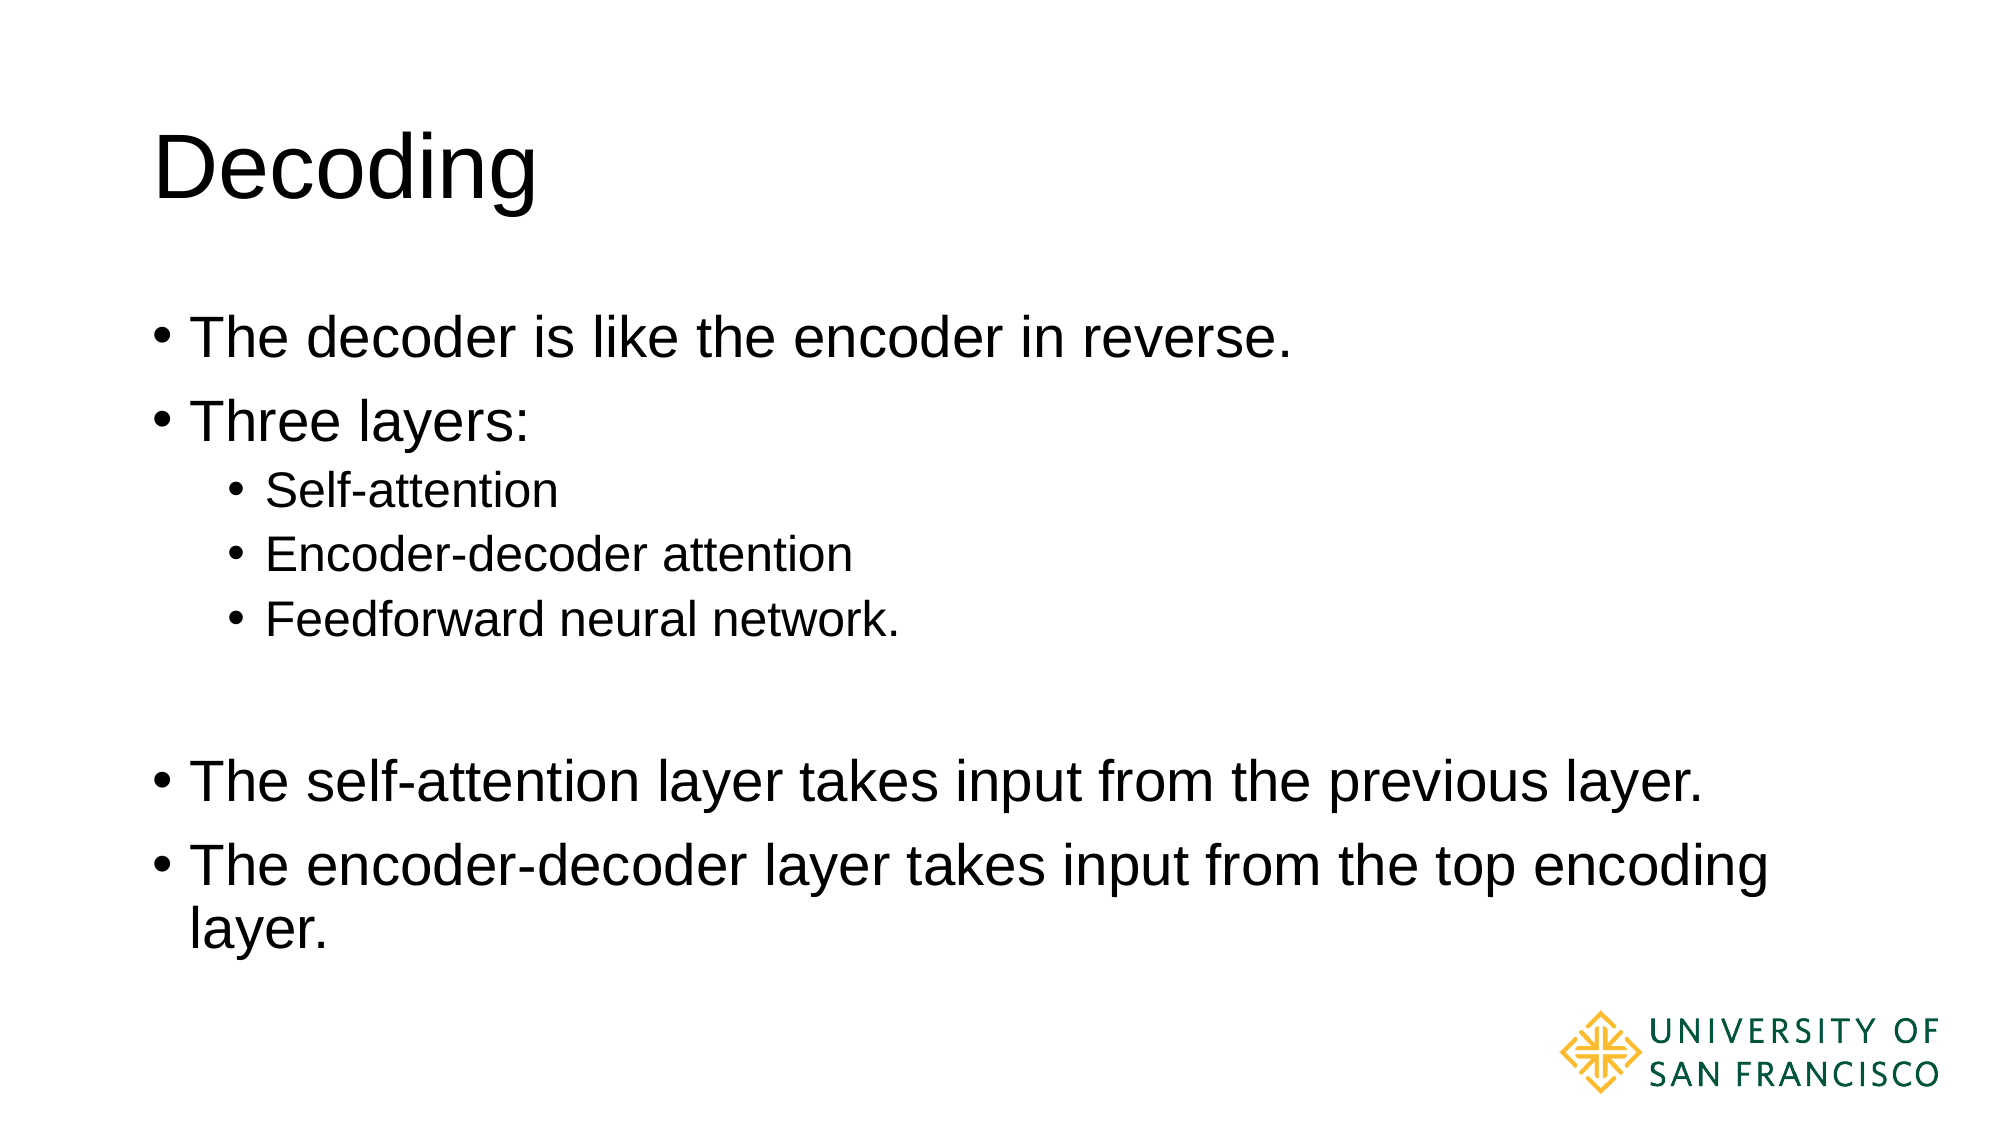

# Decoding
The decoder is like the encoder in reverse.
Three layers:
Self-attention
Encoder-decoder attention
Feedforward neural network.

The self-attention layer takes input from the previous layer.
The encoder-decoder layer takes input from the top encoding layer.